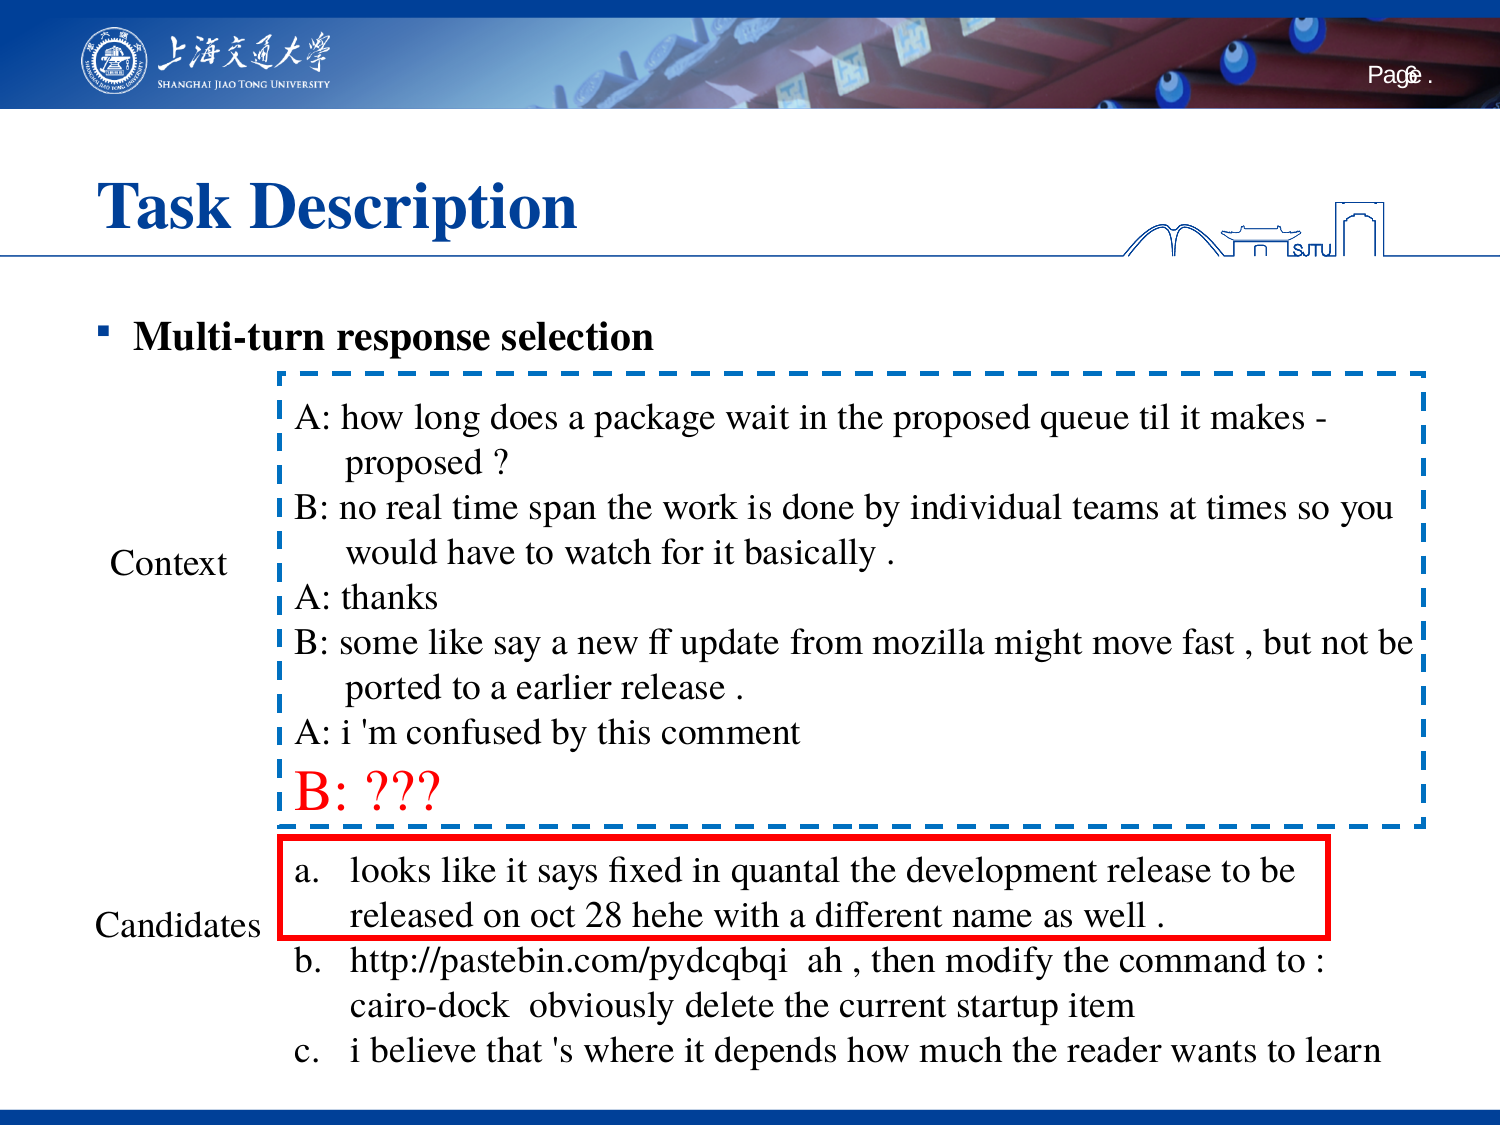

# Task Description
Multi-turn response selection

A: how long does a package wait in the proposed queue til it makes - proposed ?
B: no real time span the work is done by individual teams at times so you would have to watch for it basically .
A: thanks
B: some like say a new ff update from mozilla might move fast , but not be ported to a earlier release .
A: i 'm confused by this comment
B: ???
Context
looks like it says fixed in quantal the development release to be released on oct 28 hehe with a different name as well .
http://pastebin.com/pydcqbqi  ah , then modify the command to : cairo-dock  obviously delete the current startup item
i believe that 's where it depends how much the reader wants to learn
Candidates